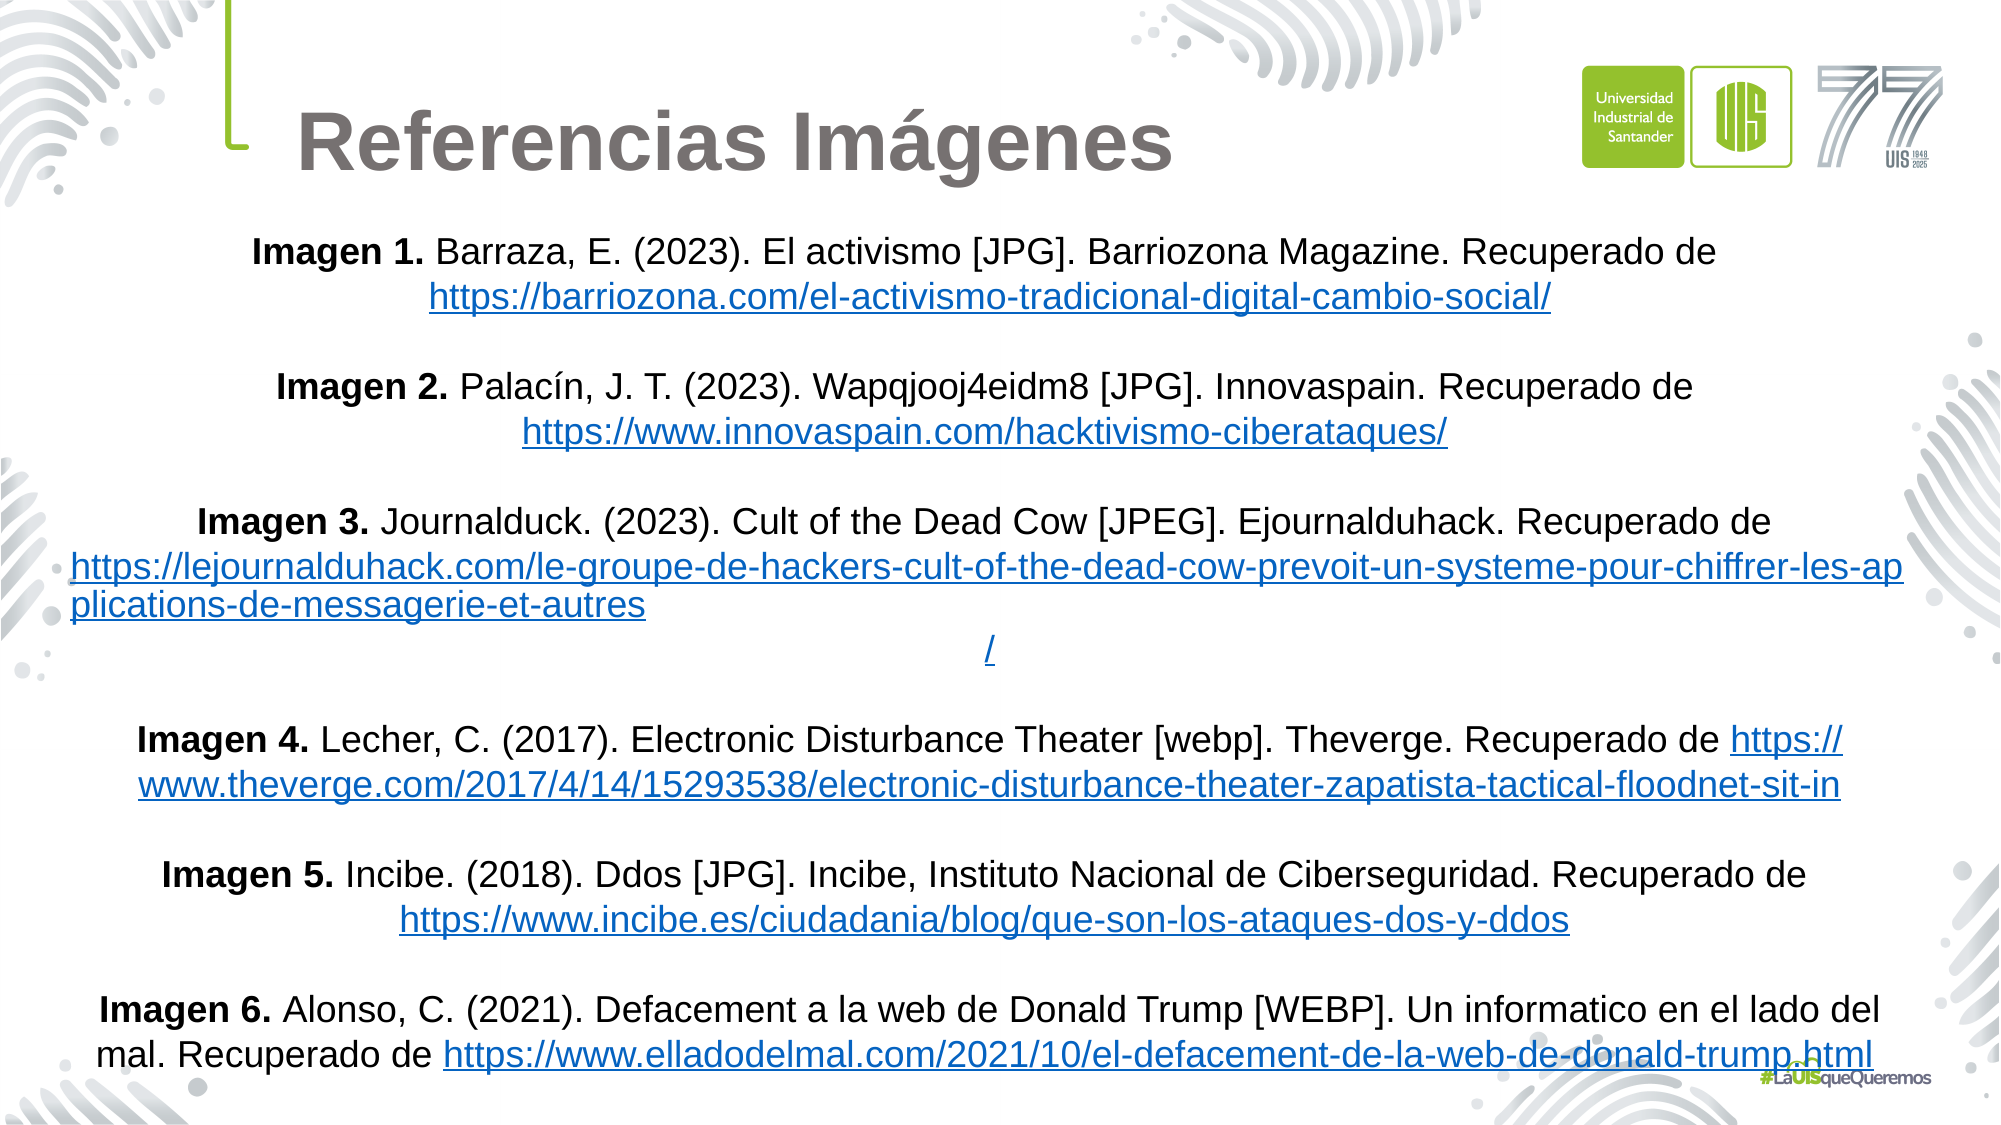

Referencias Imágenes
Imagen 1. Barraza, E. (2023). El activismo [JPG]. Barriozona Magazine. Recuperado de https://barriozona.com/el-activismo-tradicional-digital-cambio-social/

Imagen 2. Palacín, J. T. (2023). Wapqjooj4eidm8 [JPG]. Innovaspain. Recuperado de https://www.innovaspain.com/hacktivismo-ciberataques/

Imagen 3. Journalduck. (2023). Cult of the Dead Cow [JPEG]. Ejournalduhack. Recuperado de https://lejournalduhack.com/le-groupe-de-hackers-cult-of-the-dead-cow-prevoit-un-systeme-pour-chiffrer-les-applications-de-messagerie-et-autres/

Imagen 4. Lecher, C. (2017). Electronic Disturbance Theater [webp]. Theverge. Recuperado de https://www.theverge.com/2017/4/14/15293538/electronic-disturbance-theater-zapatista-tactical-floodnet-sit-in

Imagen 5. Incibe. (2018). Ddos [JPG]. Incibe, Instituto Nacional de Ciberseguridad. Recuperado de https://www.incibe.es/ciudadania/blog/que-son-los-ataques-dos-y-ddos

Imagen 6. Alonso, C. (2021). Defacement a la web de Donald Trump [WEBP]. Un informatico en el lado del mal. Recuperado de https://www.elladodelmal.com/2021/10/el-defacement-de-la-web-de-donald-trump.html